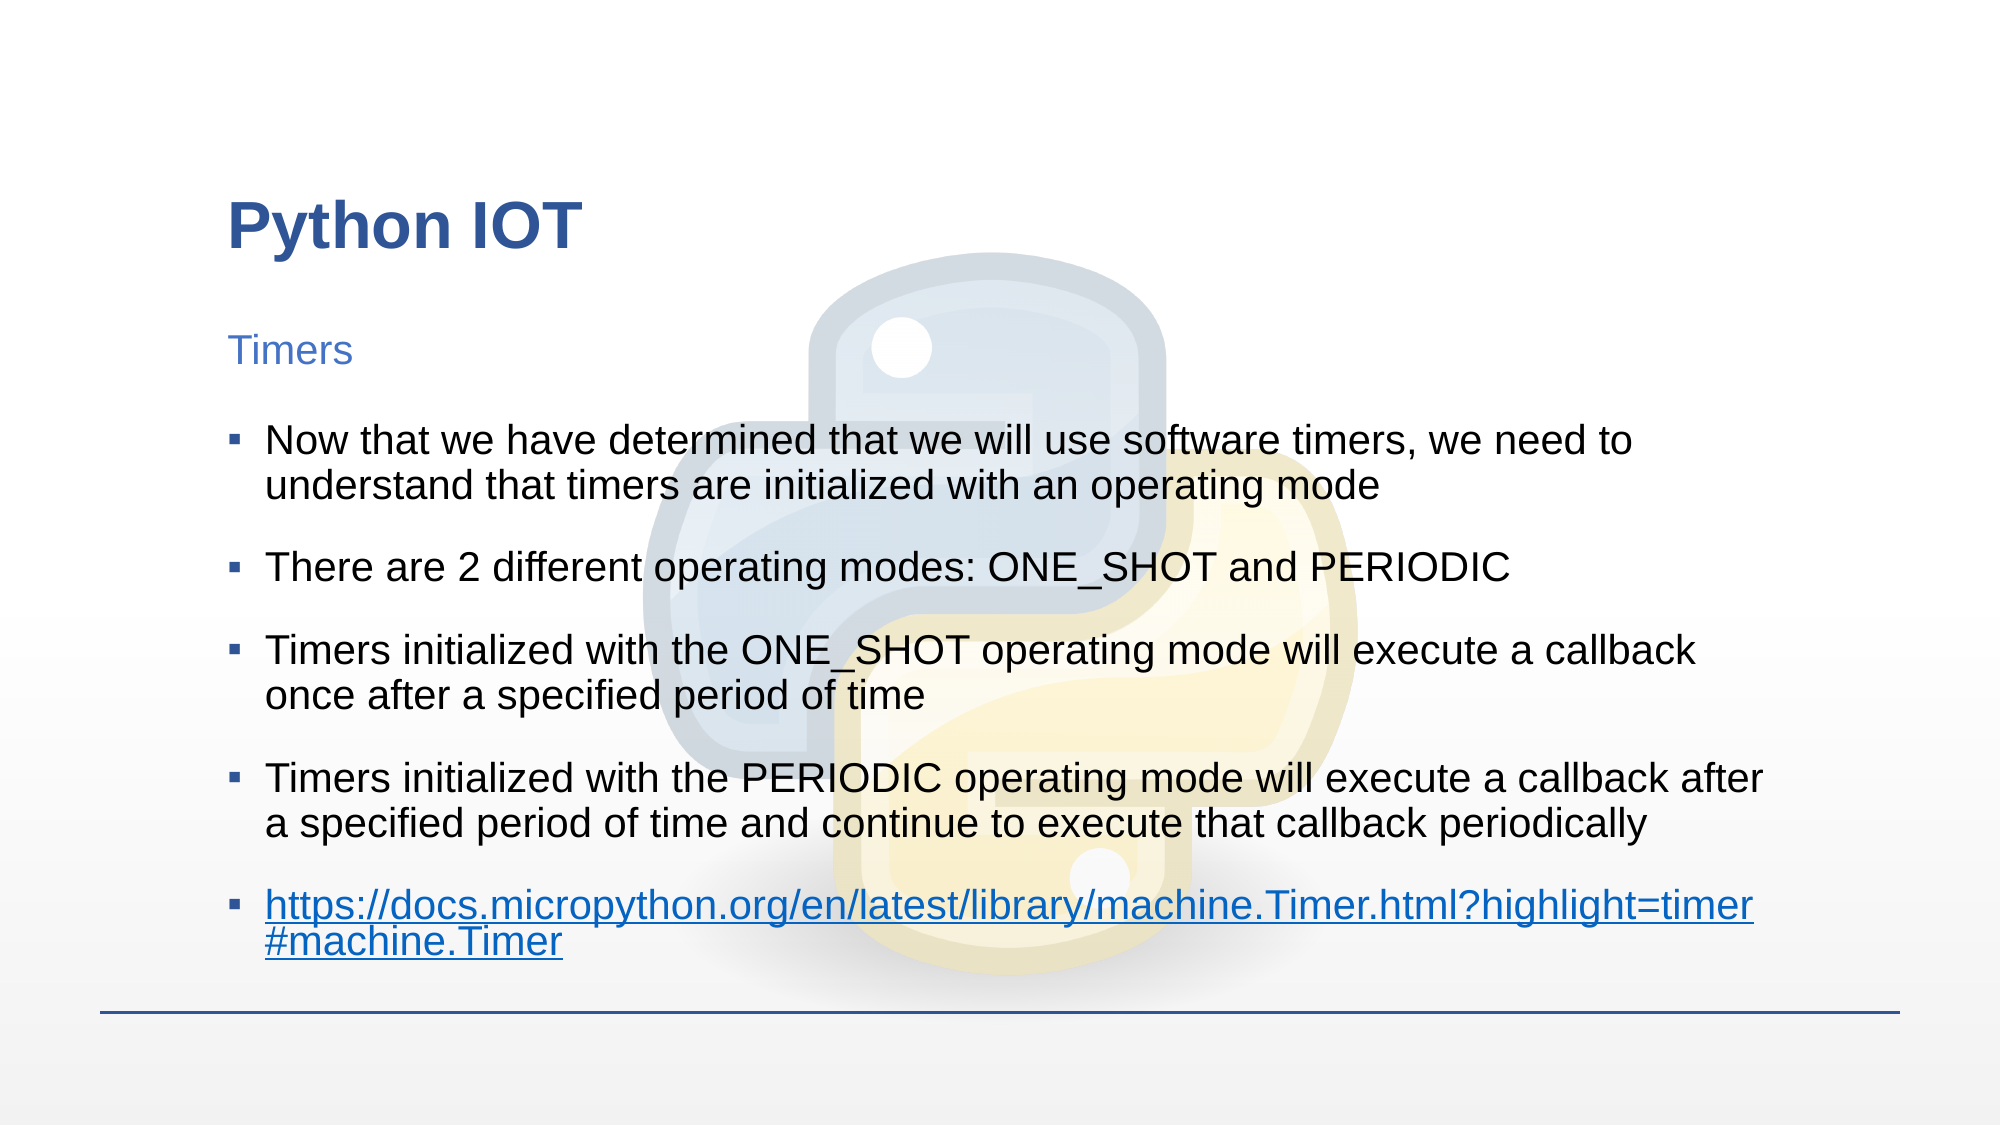

# Python IOT
Timers
Now that we have determined that we will use software timers, we need to understand that timers are initialized with an operating mode
There are 2 different operating modes: ONE_SHOT and PERIODIC
Timers initialized with the ONE_SHOT operating mode will execute a callback once after a specified period of time
Timers initialized with the PERIODIC operating mode will execute a callback after a specified period of time and continue to execute that callback periodically
https://docs.micropython.org/en/latest/library/machine.Timer.html?highlight=timer#machine.Timer